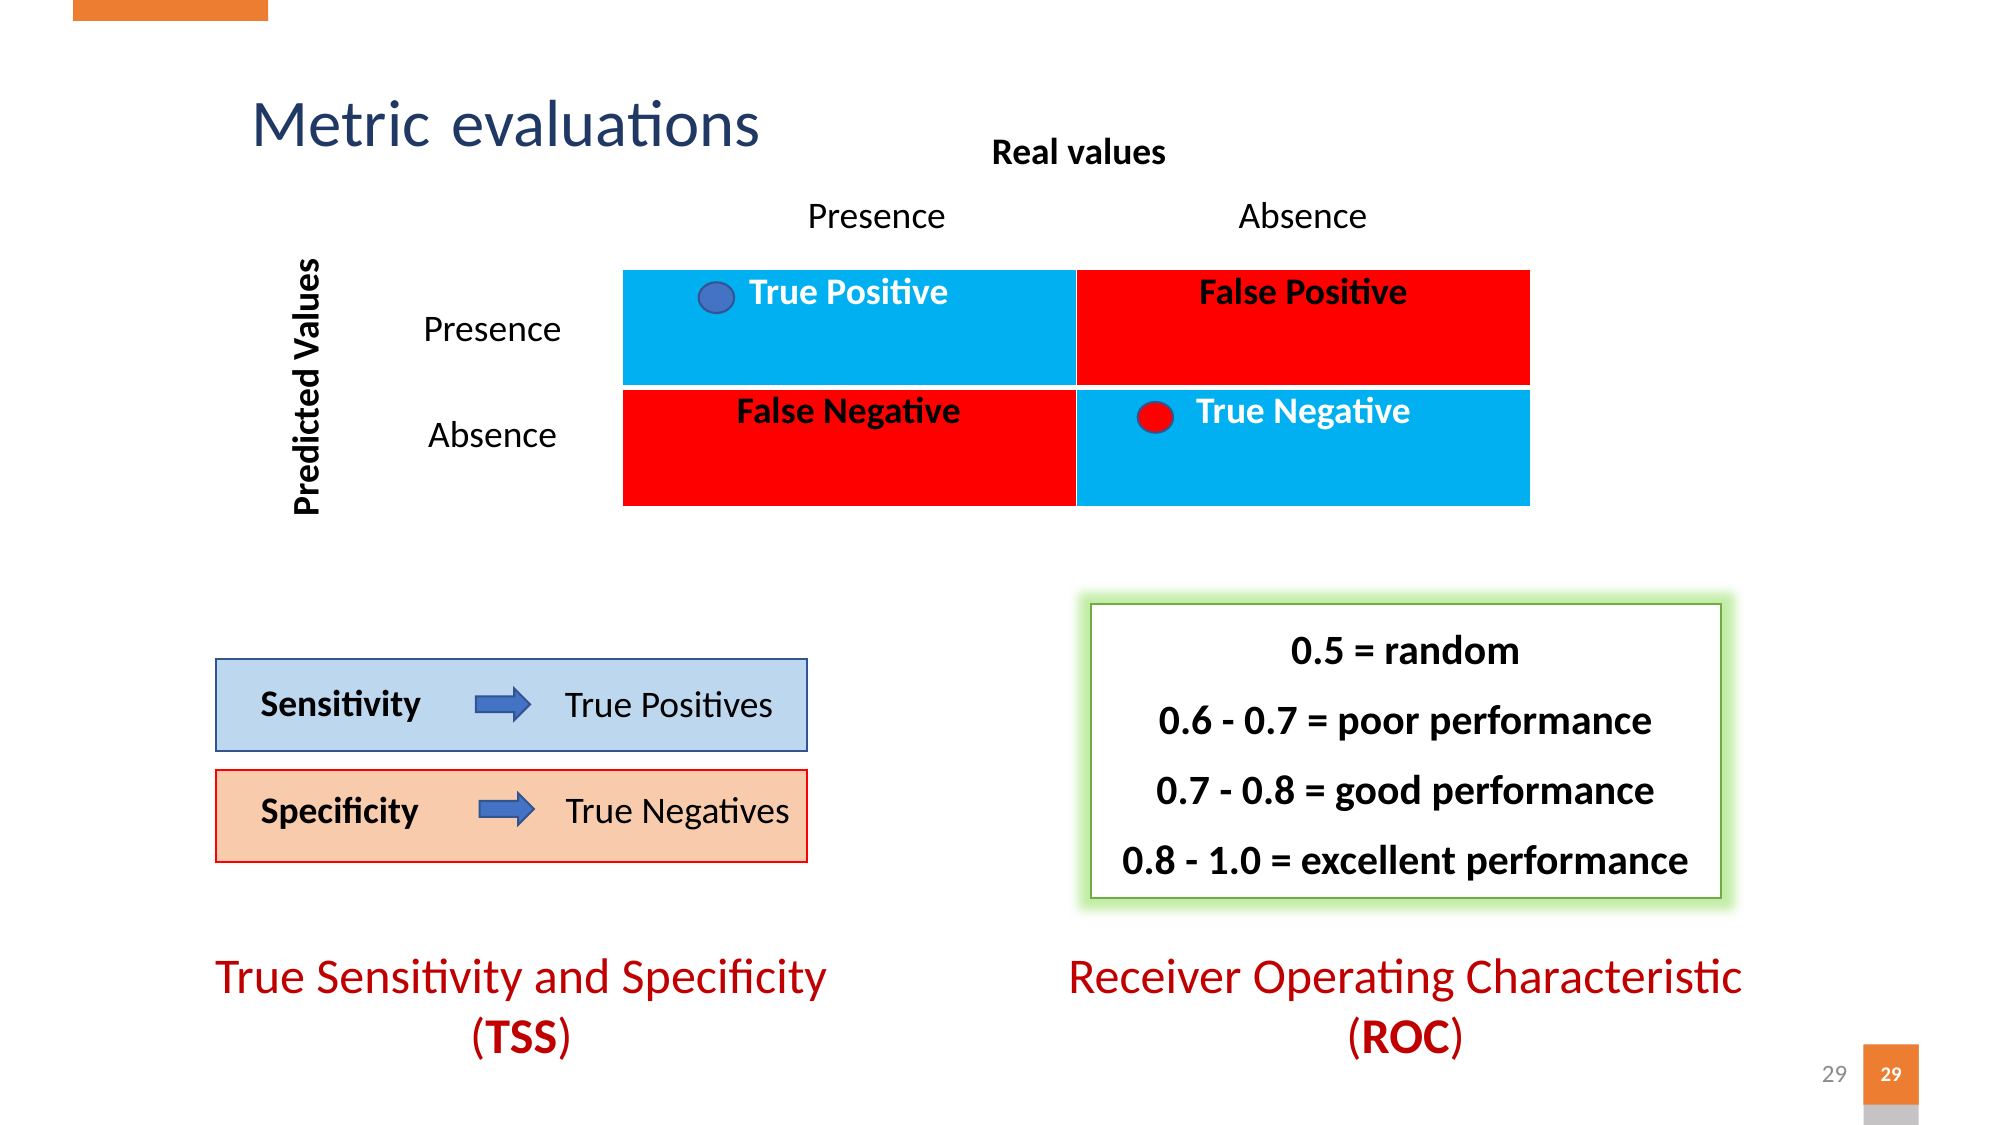

Metric evaluations
Real values
Presence
Absence
| True Positive | False Positive |
| --- | --- |
| False Negative | True Negative |

Presence
Predicted Values

Absence
0.5 = random
0.6 - 0.7 = poor performance
0.7 - 0.8 = good performance
0.8 - 1.0 = excellent performance

Sensitivity
True Positives

Specificity
True Negatives

True Sensitivity and Specificity
(TSS)
Receiver Operating Characteristic
(ROC)
29